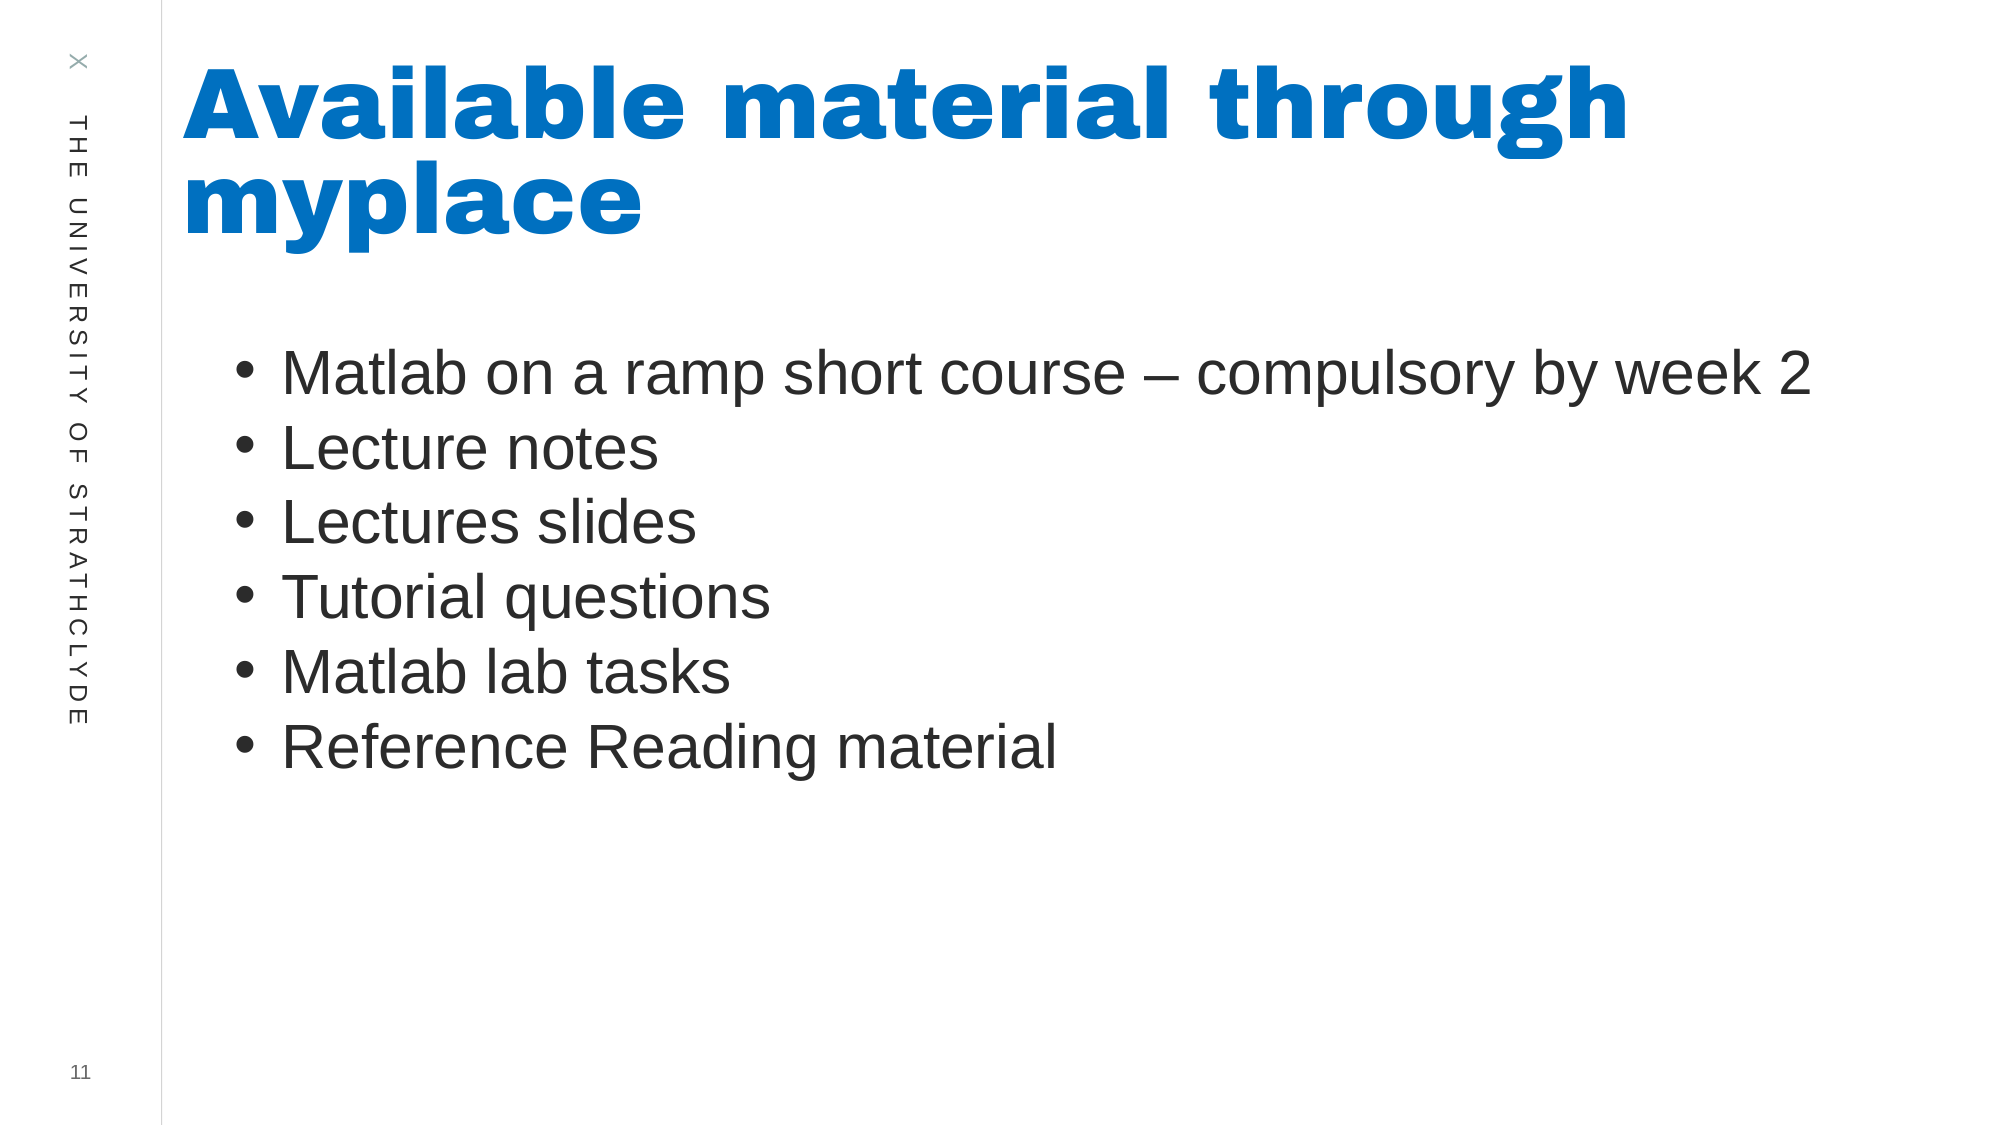

# Available material through myplace
Matlab on a ramp short course – compulsory by week 2
Lecture notes
Lectures slides
Tutorial questions
Matlab lab tasks
Reference Reading material

11